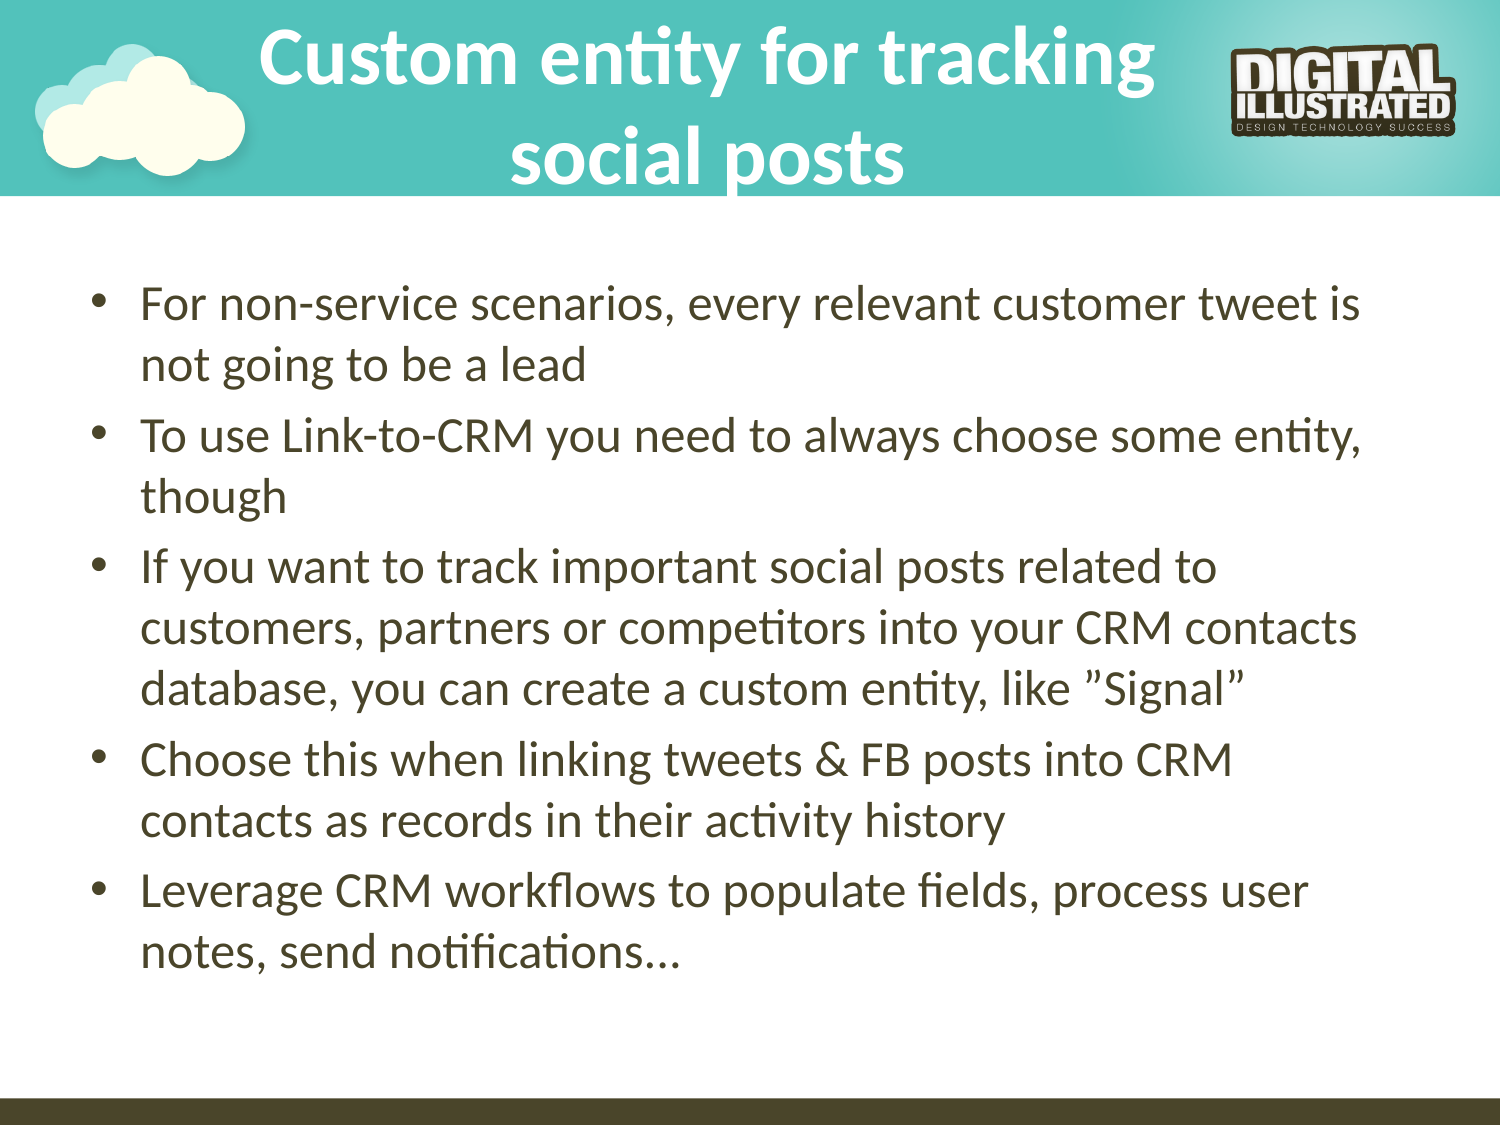

# Custom entity for tracking social posts
For non-service scenarios, every relevant customer tweet is not going to be a lead
To use Link-to-CRM you need to always choose some entity, though
If you want to track important social posts related to customers, partners or competitors into your CRM contacts database, you can create a custom entity, like ”Signal”
Choose this when linking tweets & FB posts into CRM contacts as records in their activity history
Leverage CRM workflows to populate fields, process user notes, send notifications...